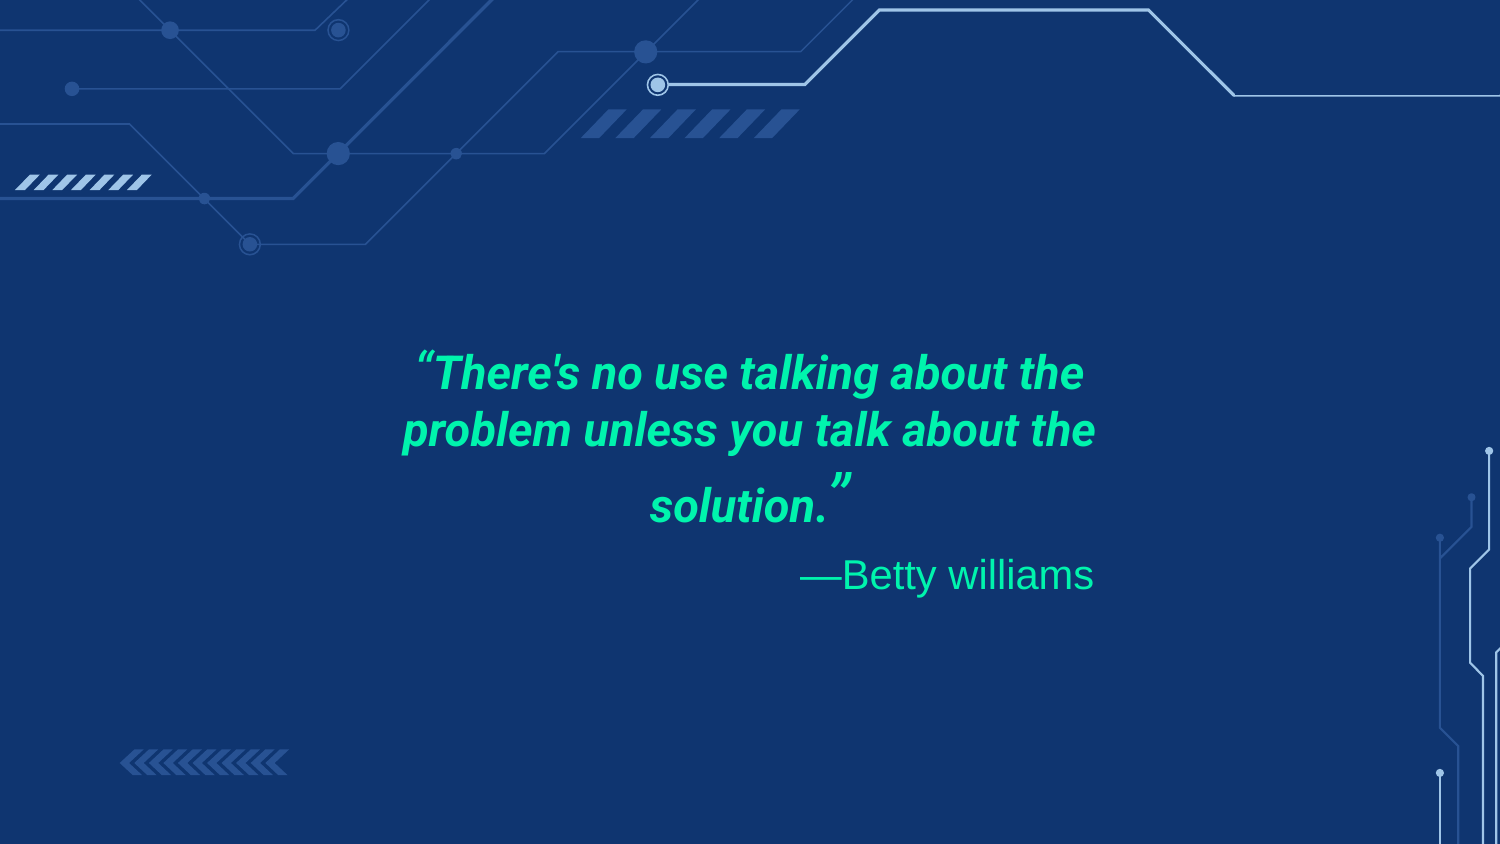

“There's no use talking about the problem unless you talk about the solution.”
# —Betty williams